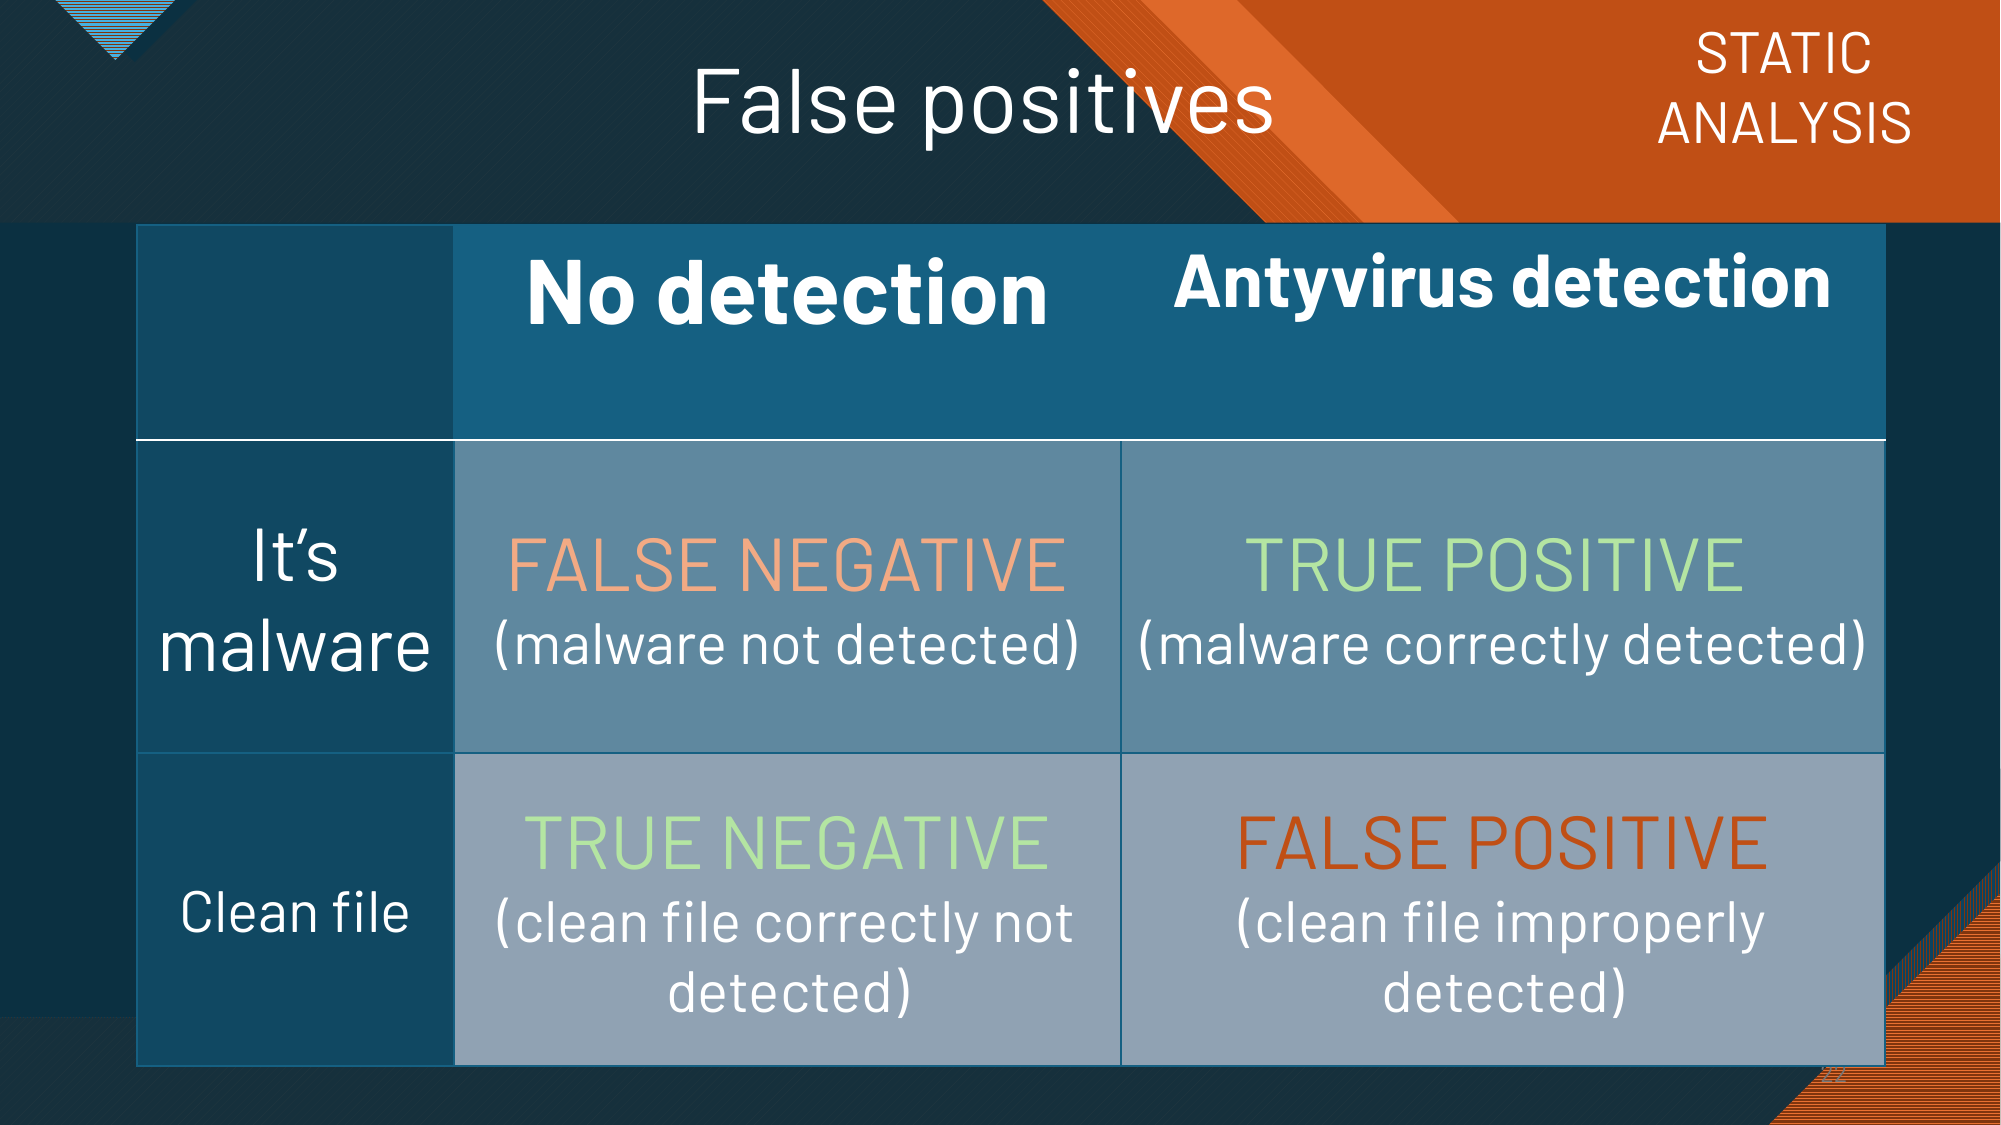

STATIC
ANALYSIS
False positives
|  | No detection | Antyvirus detection |
| --- | --- | --- |
| It’s malware | FALSE NEGATIVE (malware not detected) | TRUE POSITIVE (malware correctly detected) |
| Clean file | TRUE NEGATIVE (clean file correctly not detected) | FALSE POSITIVE (clean file improperly detected) |

22